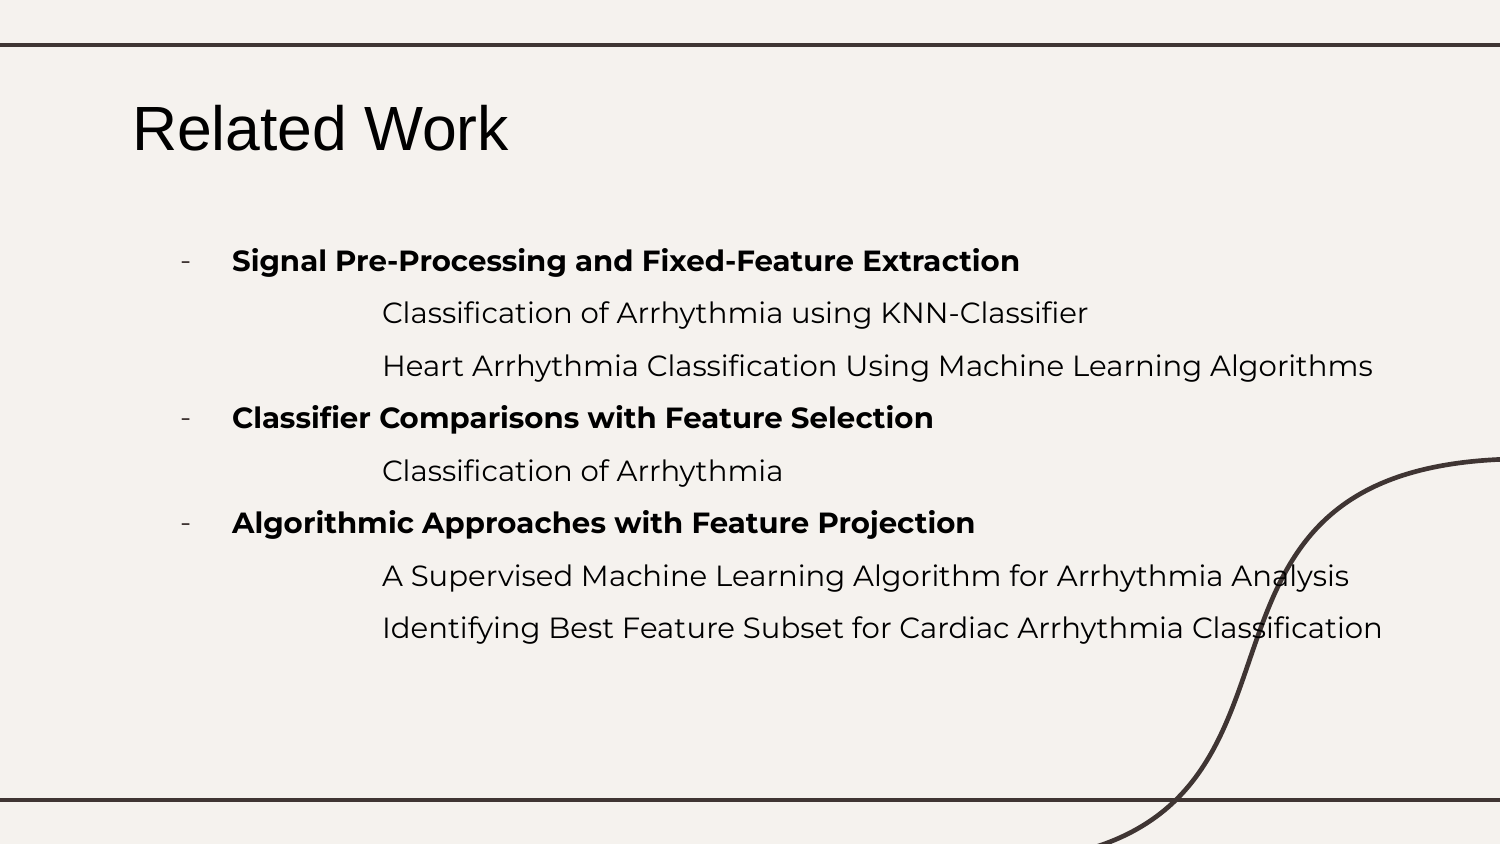

# Related Work
Signal Pre-Processing and Fixed-Feature Extraction
	Classification of Arrhythmia using KNN-Classifier
	Heart Arrhythmia Classification Using Machine Learning Algorithms
Classifier Comparisons with Feature Selection
	Classification of Arrhythmia
Algorithmic Approaches with Feature Projection
	A Supervised Machine Learning Algorithm for Arrhythmia Analysis
	Identifying Best Feature Subset for Cardiac Arrhythmia Classification